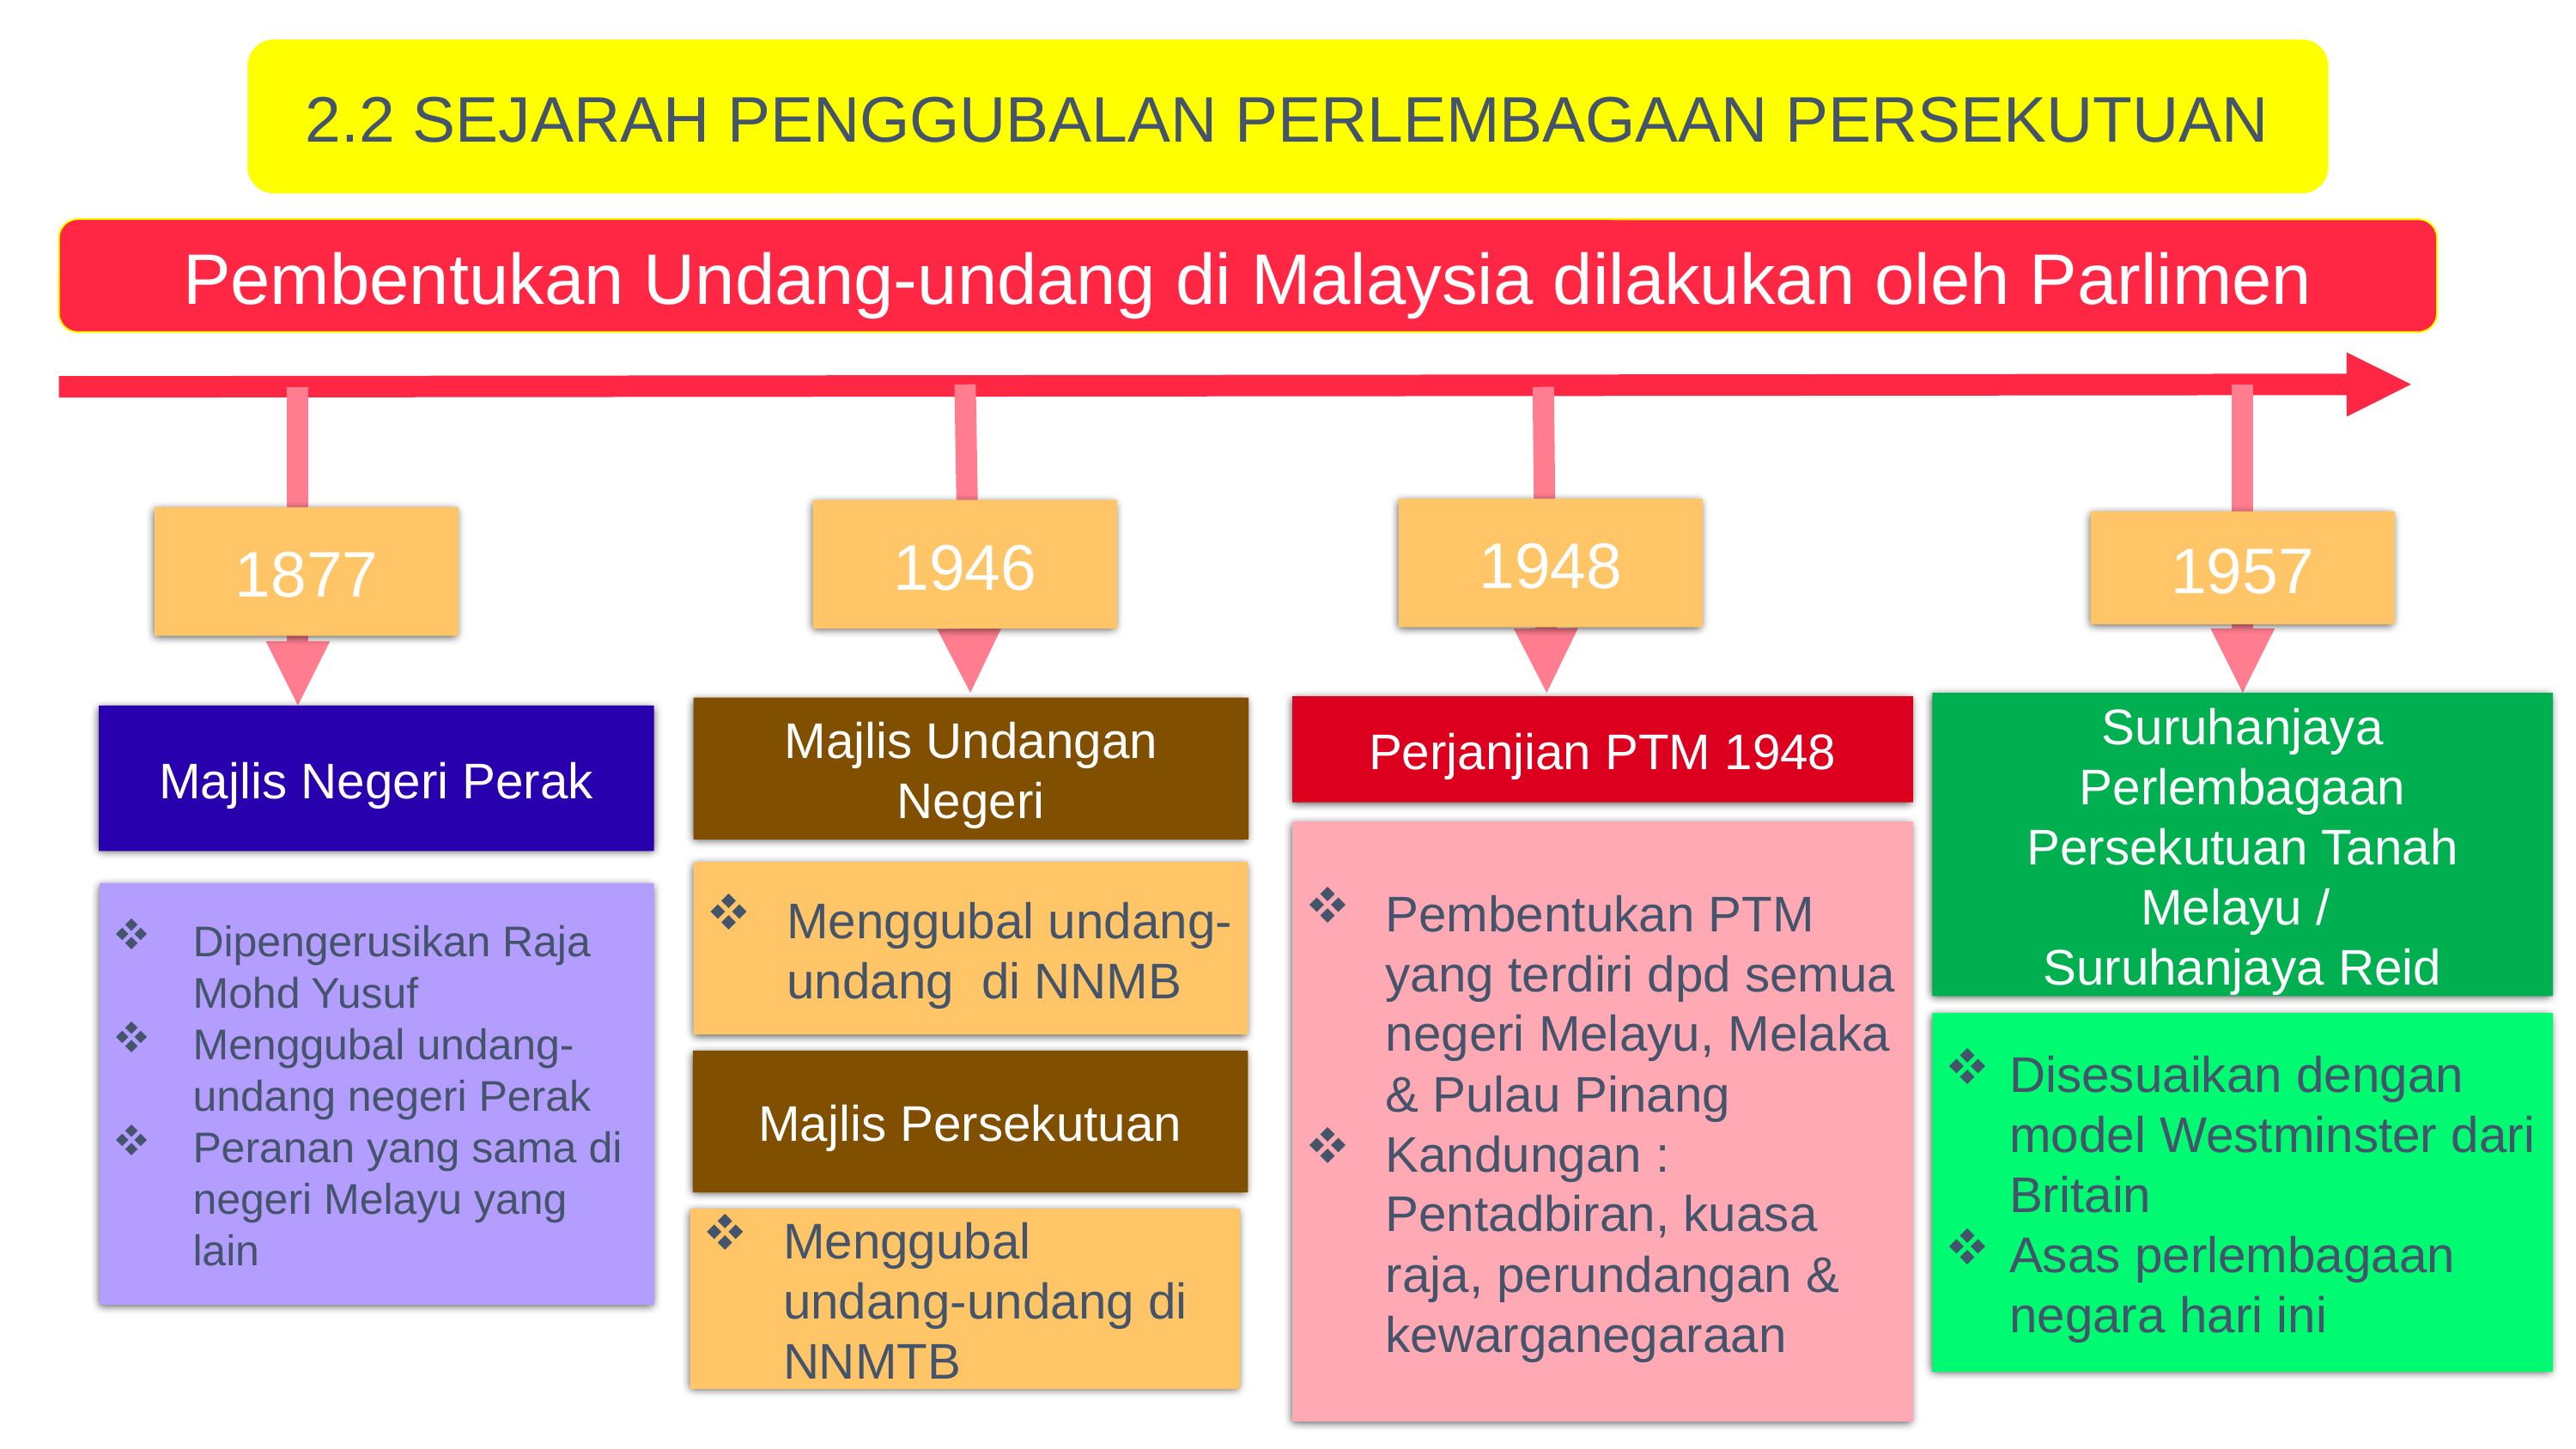

2.2 SEJARAH PENGGUBALAN PERLEMBAGAAN PERSEKUTUAN
Pembentukan Undang-undang di Malaysia dilakukan oleh Parlimen
1948
1946
1877
1957
Suruhanjaya Perlembagaan Persekutuan Tanah Melayu /
Suruhanjaya Reid

Disesuaikan dengan model Westminster dari Britain
Asas perlembagaan negara hari ini

Perjanjian PTM 1948
Pembentukan PTM yang terdiri dpd semua negeri Melayu, Melaka & Pulau Pinang
Kandungan : Pentadbiran, kuasa raja, perundangan & kewarganegaraan
Majlis Undangan Negeri
Menggubal undang-undang  di NNMB
Majlis Persekutuan
Menggubal undang-undang di NNMTB
Majlis Negeri Perak
Dipengerusikan Raja Mohd Yusuf
Menggubal undang-undang negeri Perak
Peranan yang sama di negeri Melayu yang lain